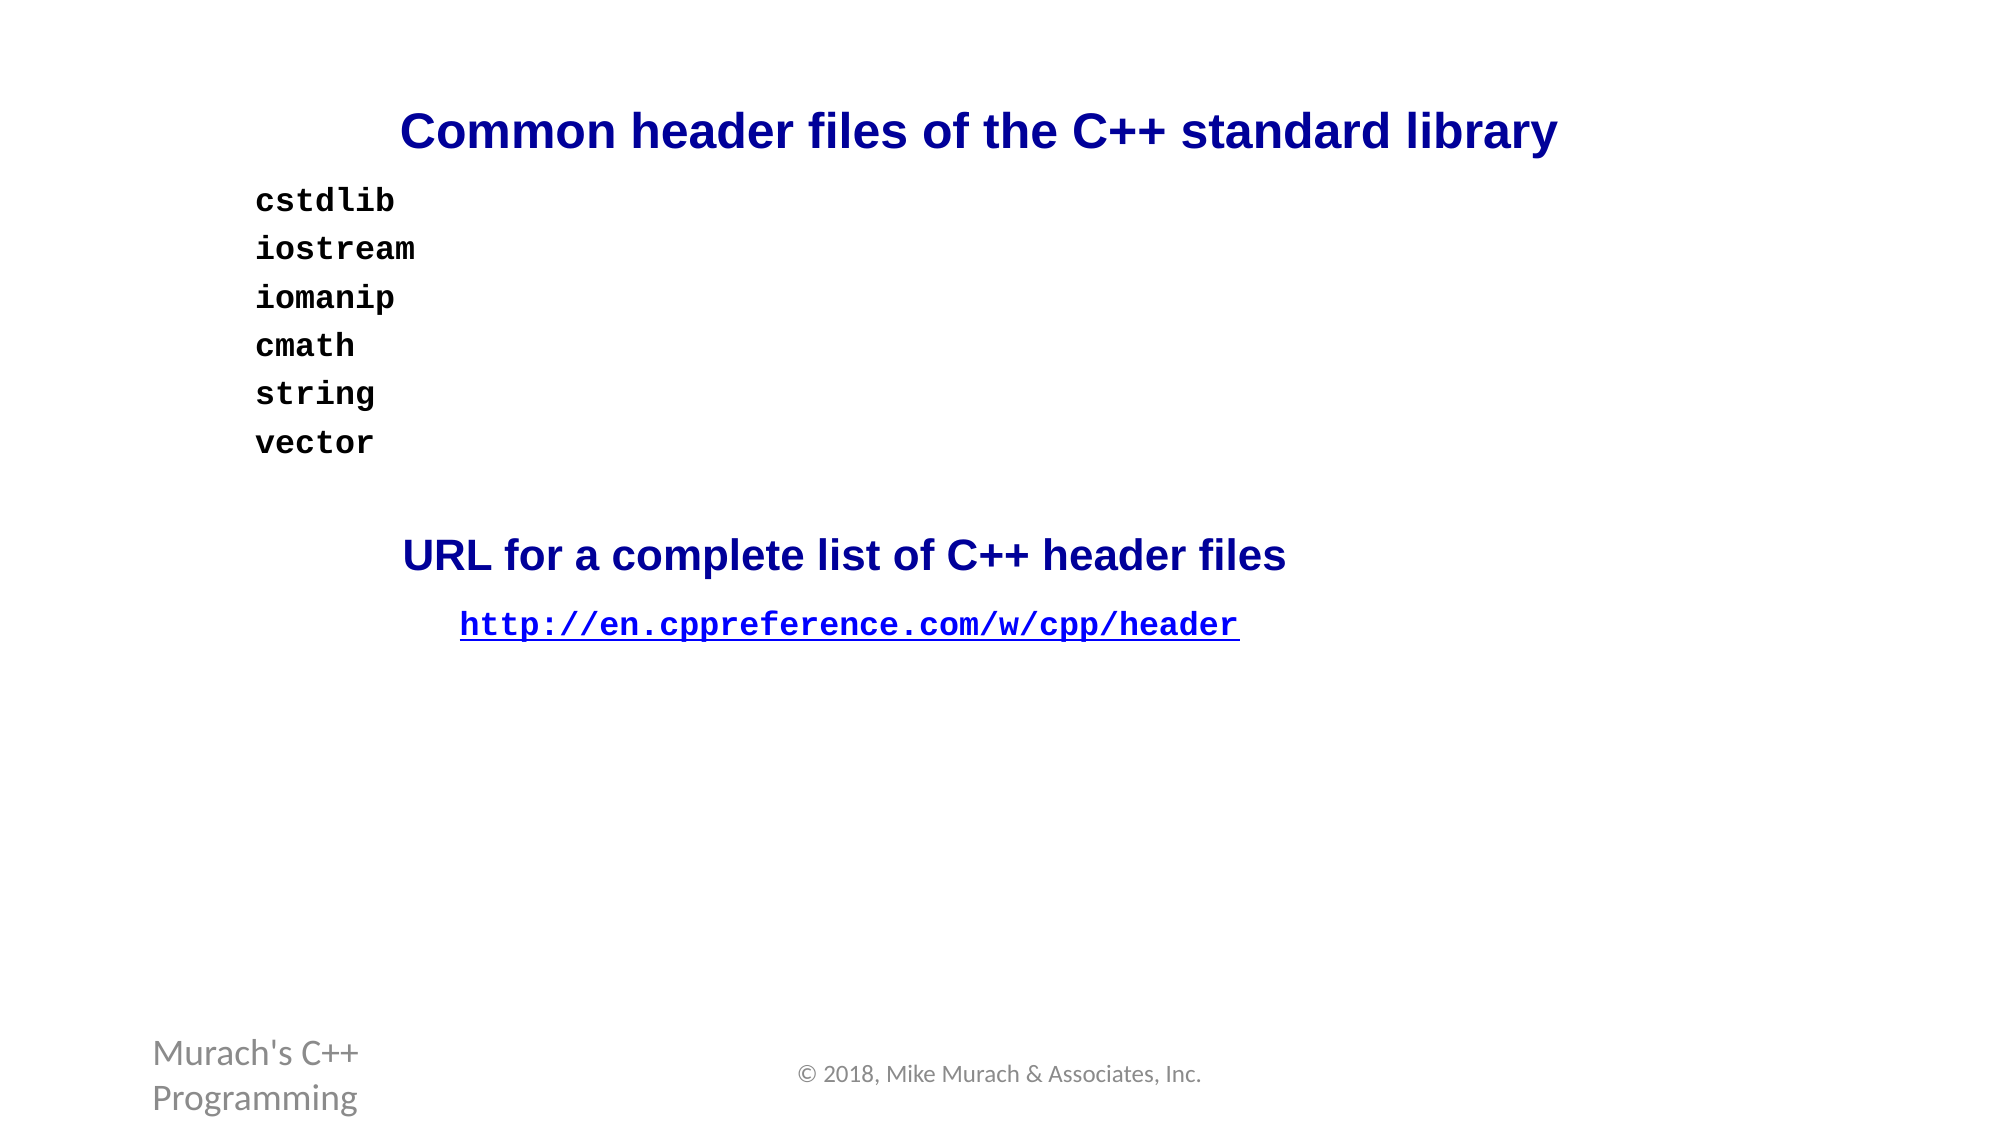

# Common header files of the C++ standard library
cstdlib
iostream
iomanip
cmath
string
vector
URL for a complete list of C++ header files

http://en.cppreference.com/w/cpp/header
Murach's C++ Programming
© 2018, Mike Murach & Associates, Inc.

C2, Slide 31